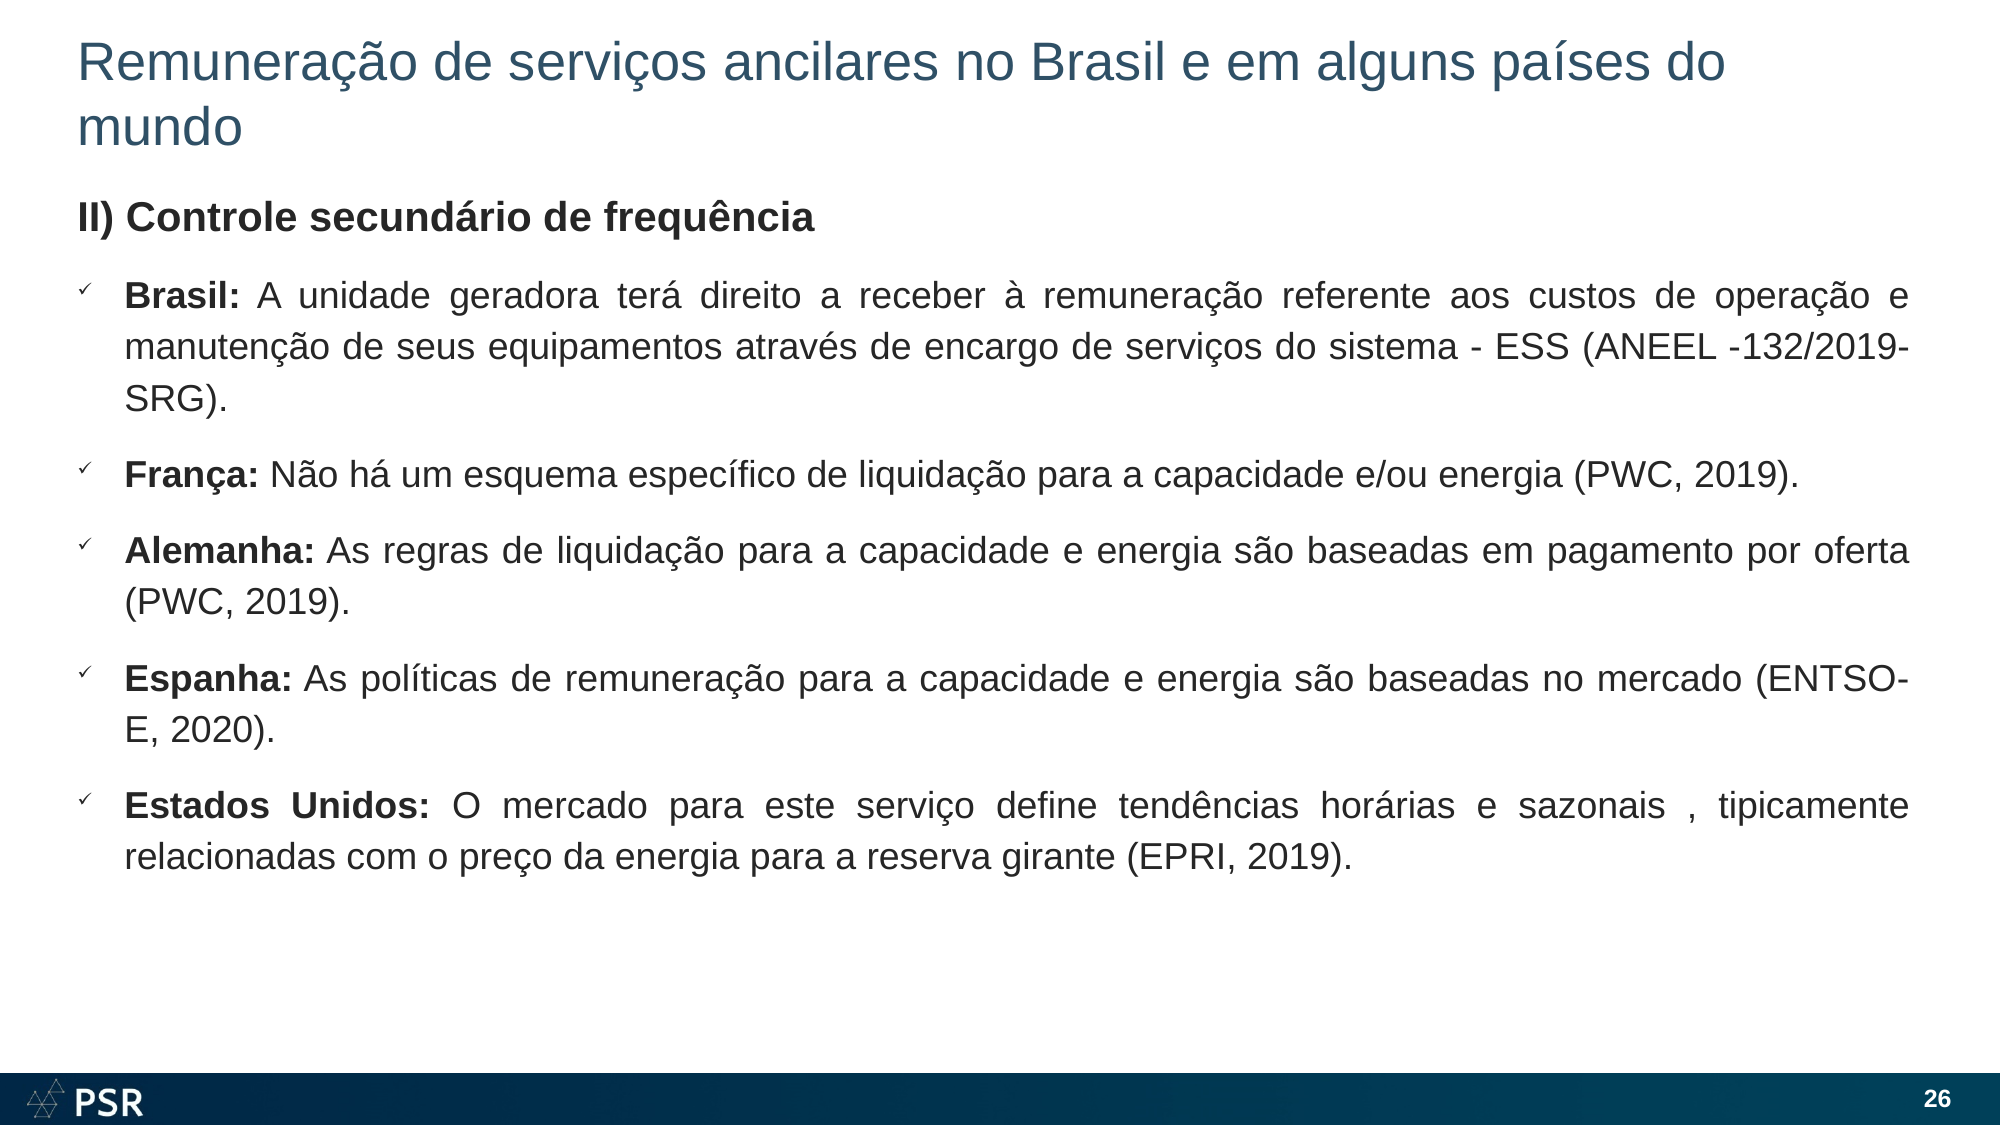

# Remuneração de serviços ancilares no Brasil e em alguns países do mundo
II) Controle secundário de frequência
Brasil: A unidade geradora terá direito a receber à remuneração referente aos custos de operação e manutenção de seus equipamentos através de encargo de serviços do sistema - ESS (ANEEL -132/2019-SRG).
França: Não há um esquema específico de liquidação para a capacidade e/ou energia (PWC, 2019).
Alemanha: As regras de liquidação para a capacidade e energia são baseadas em pagamento por oferta (PWC, 2019).
Espanha: As políticas de remuneração para a capacidade e energia são baseadas no mercado (ENTSO-E, 2020).
Estados Unidos: O mercado para este serviço define tendências horárias e sazonais , tipicamente relacionadas com o preço da energia para a reserva girante (EPRI, 2019).
26